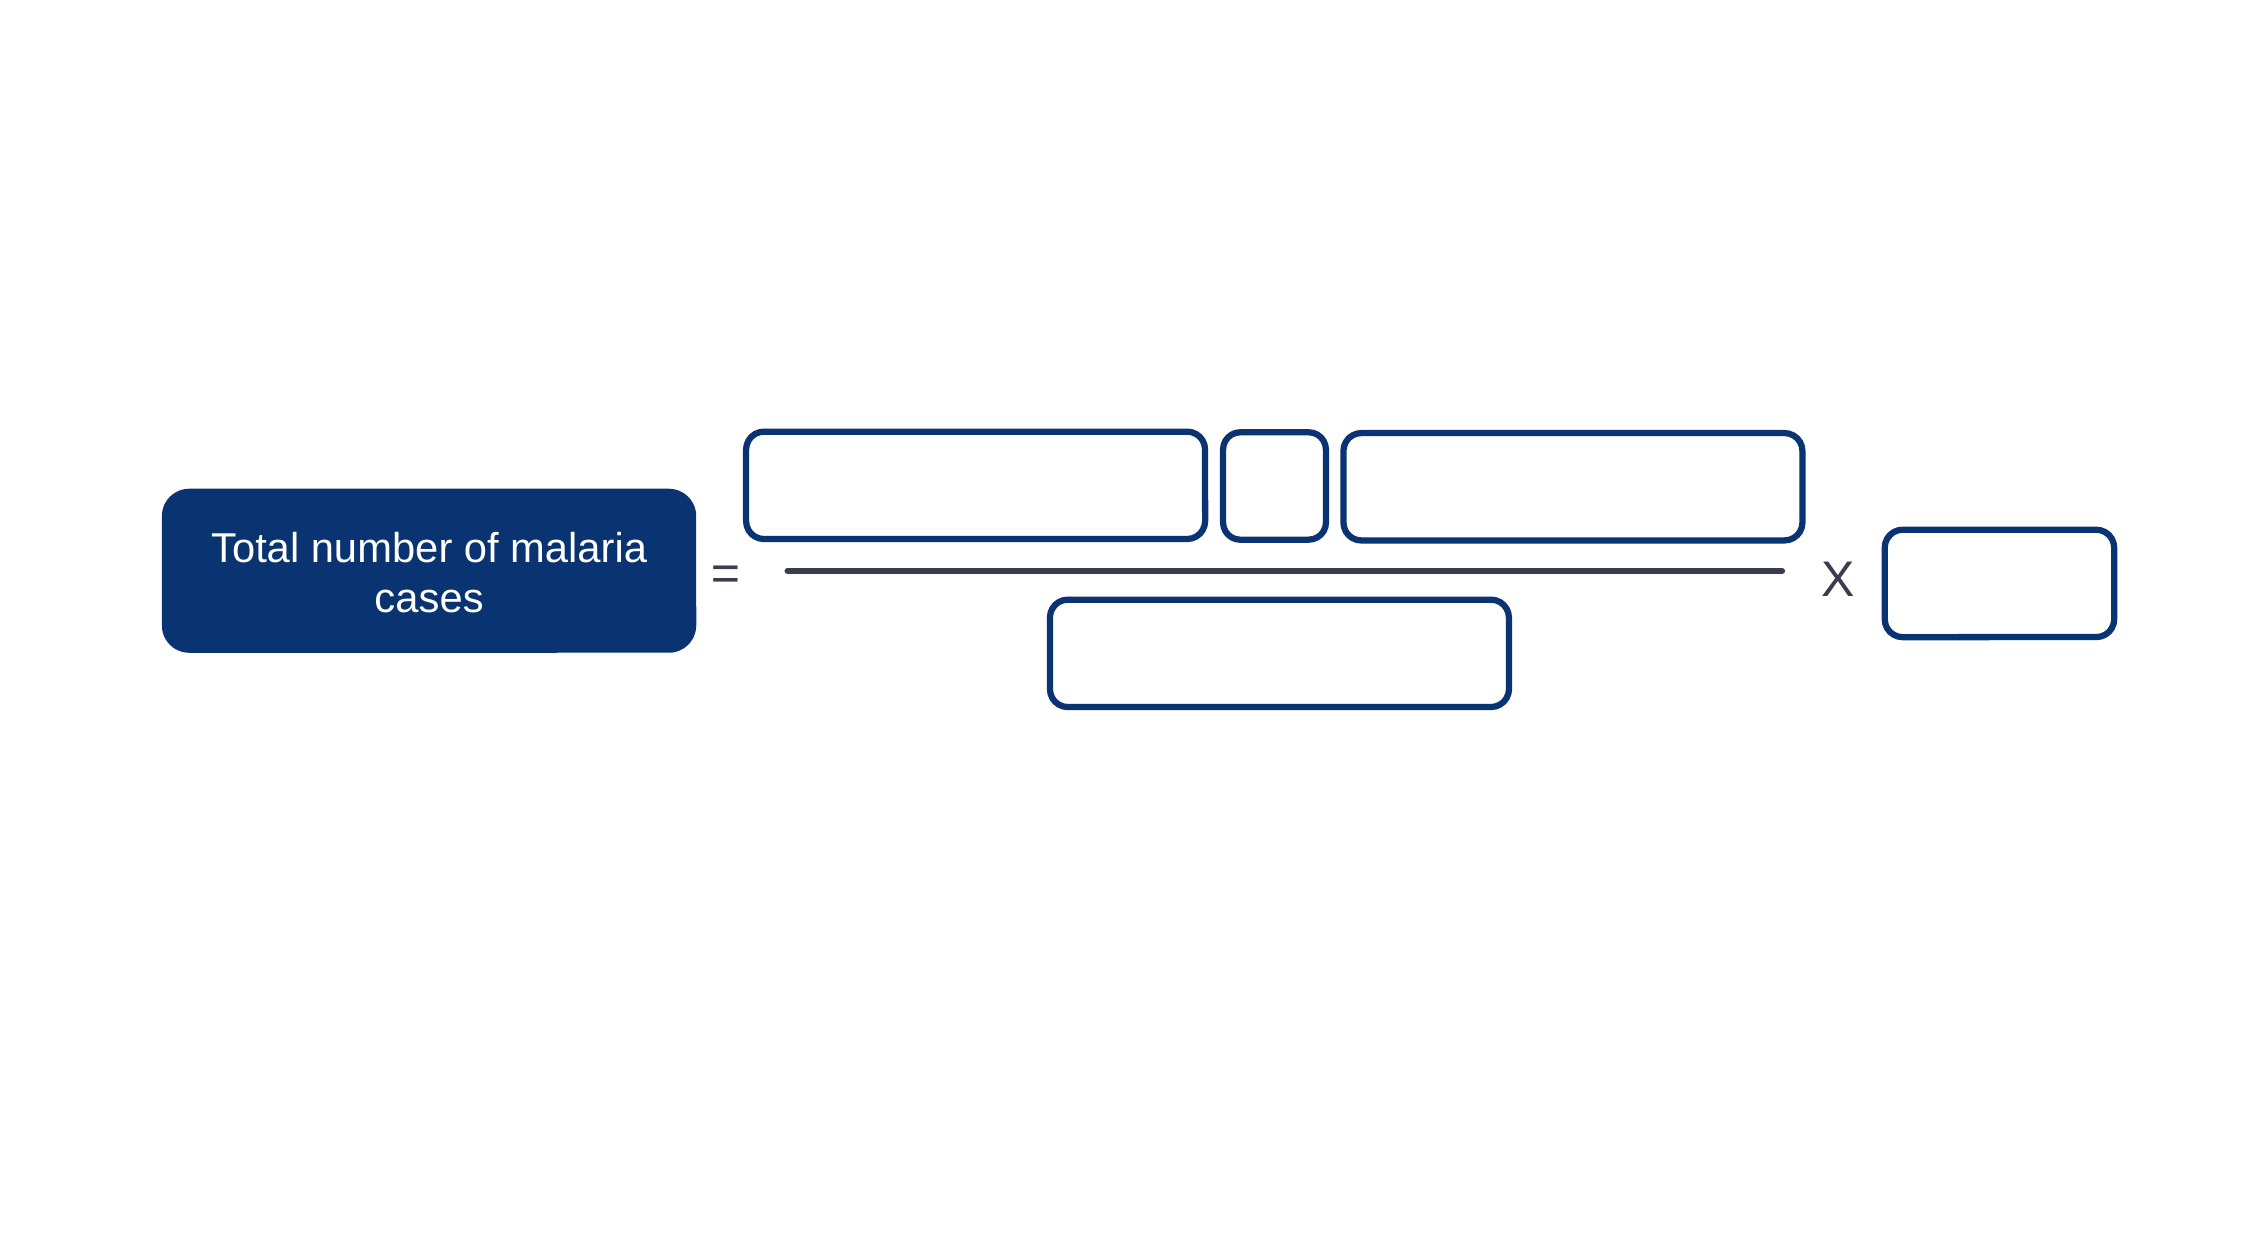

v
v
Total number of malaria cases
v
=
X
v